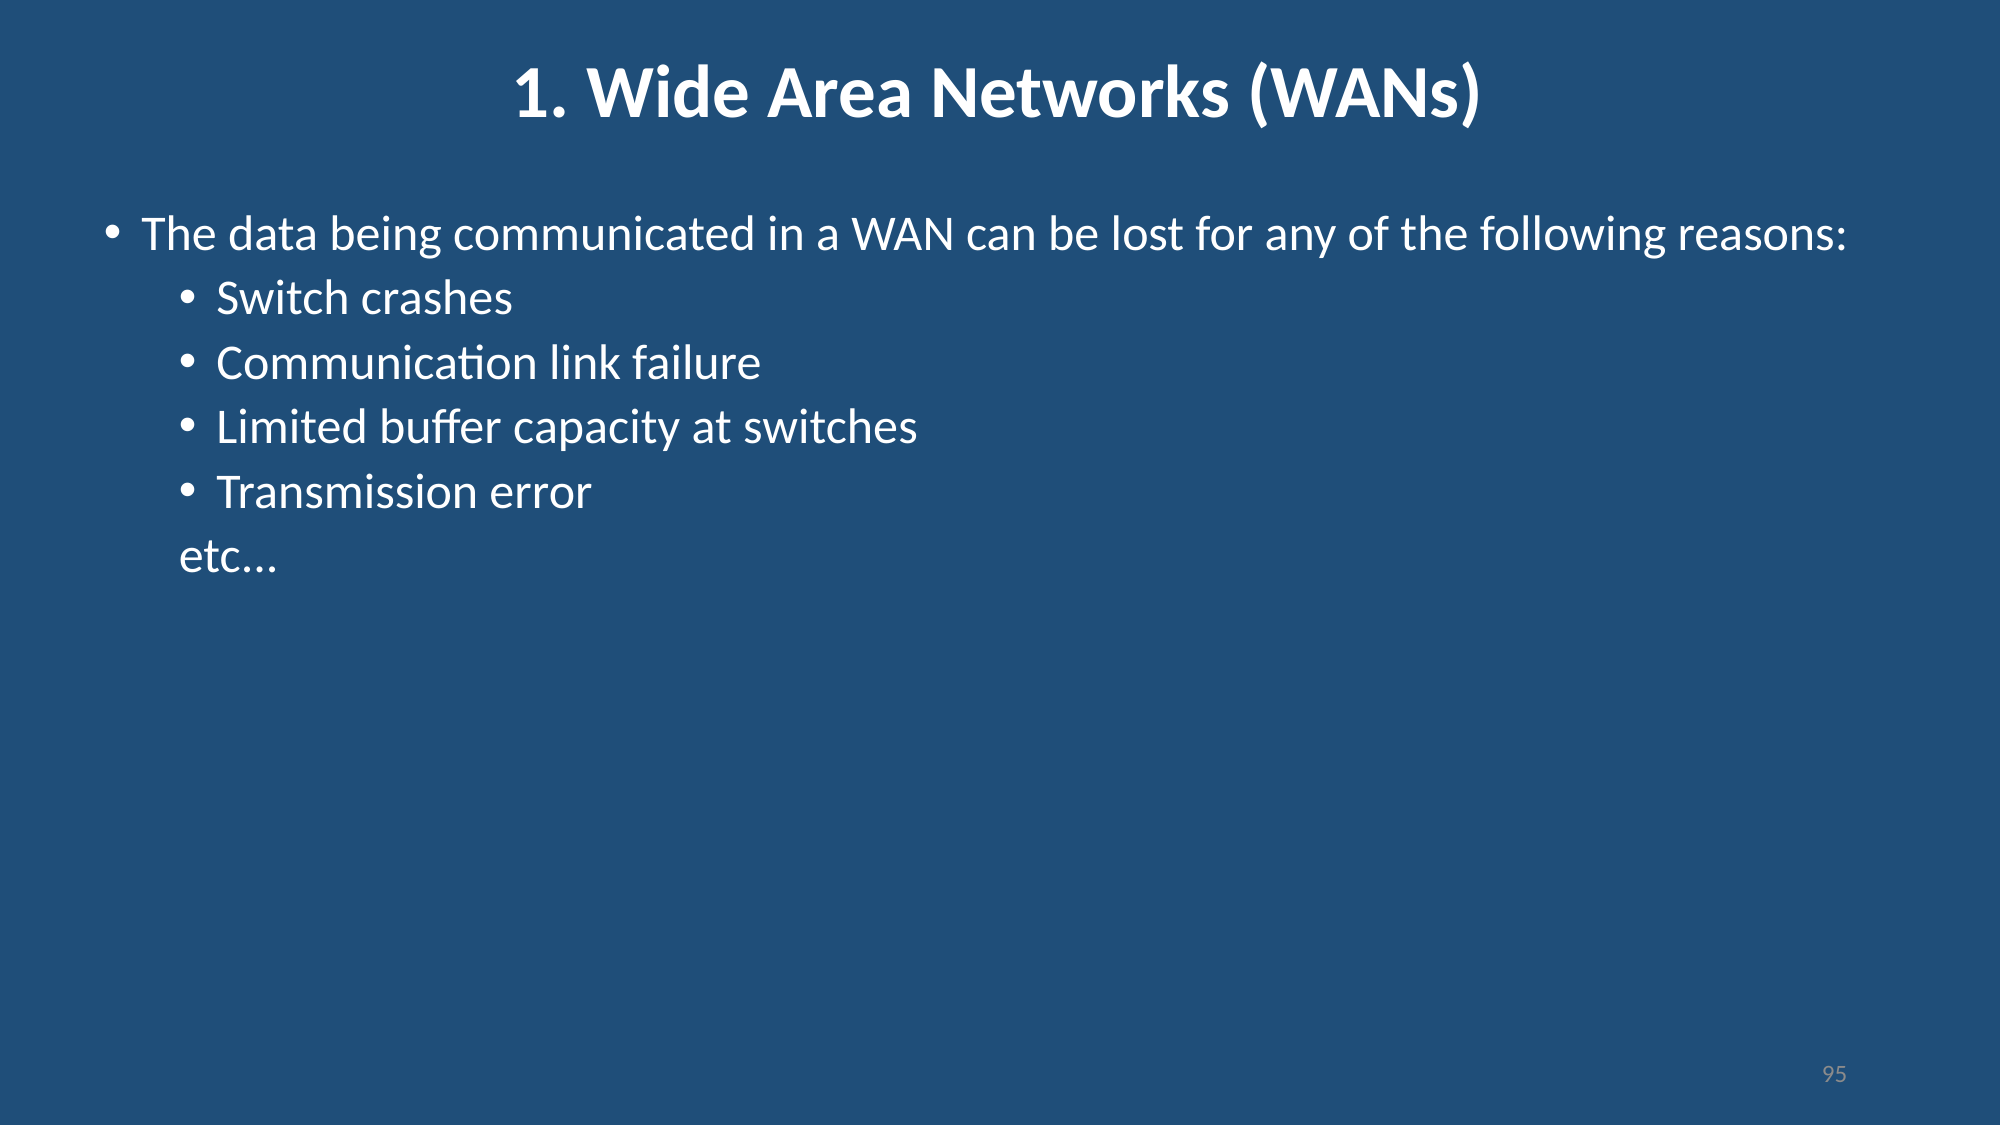

# 1. Wide Area Networks (WANs)
The data being communicated in a WAN can be lost for any of the following reasons:
Switch crashes
Communication link failure
Limited buffer capacity at switches
Transmission error
etc...
95